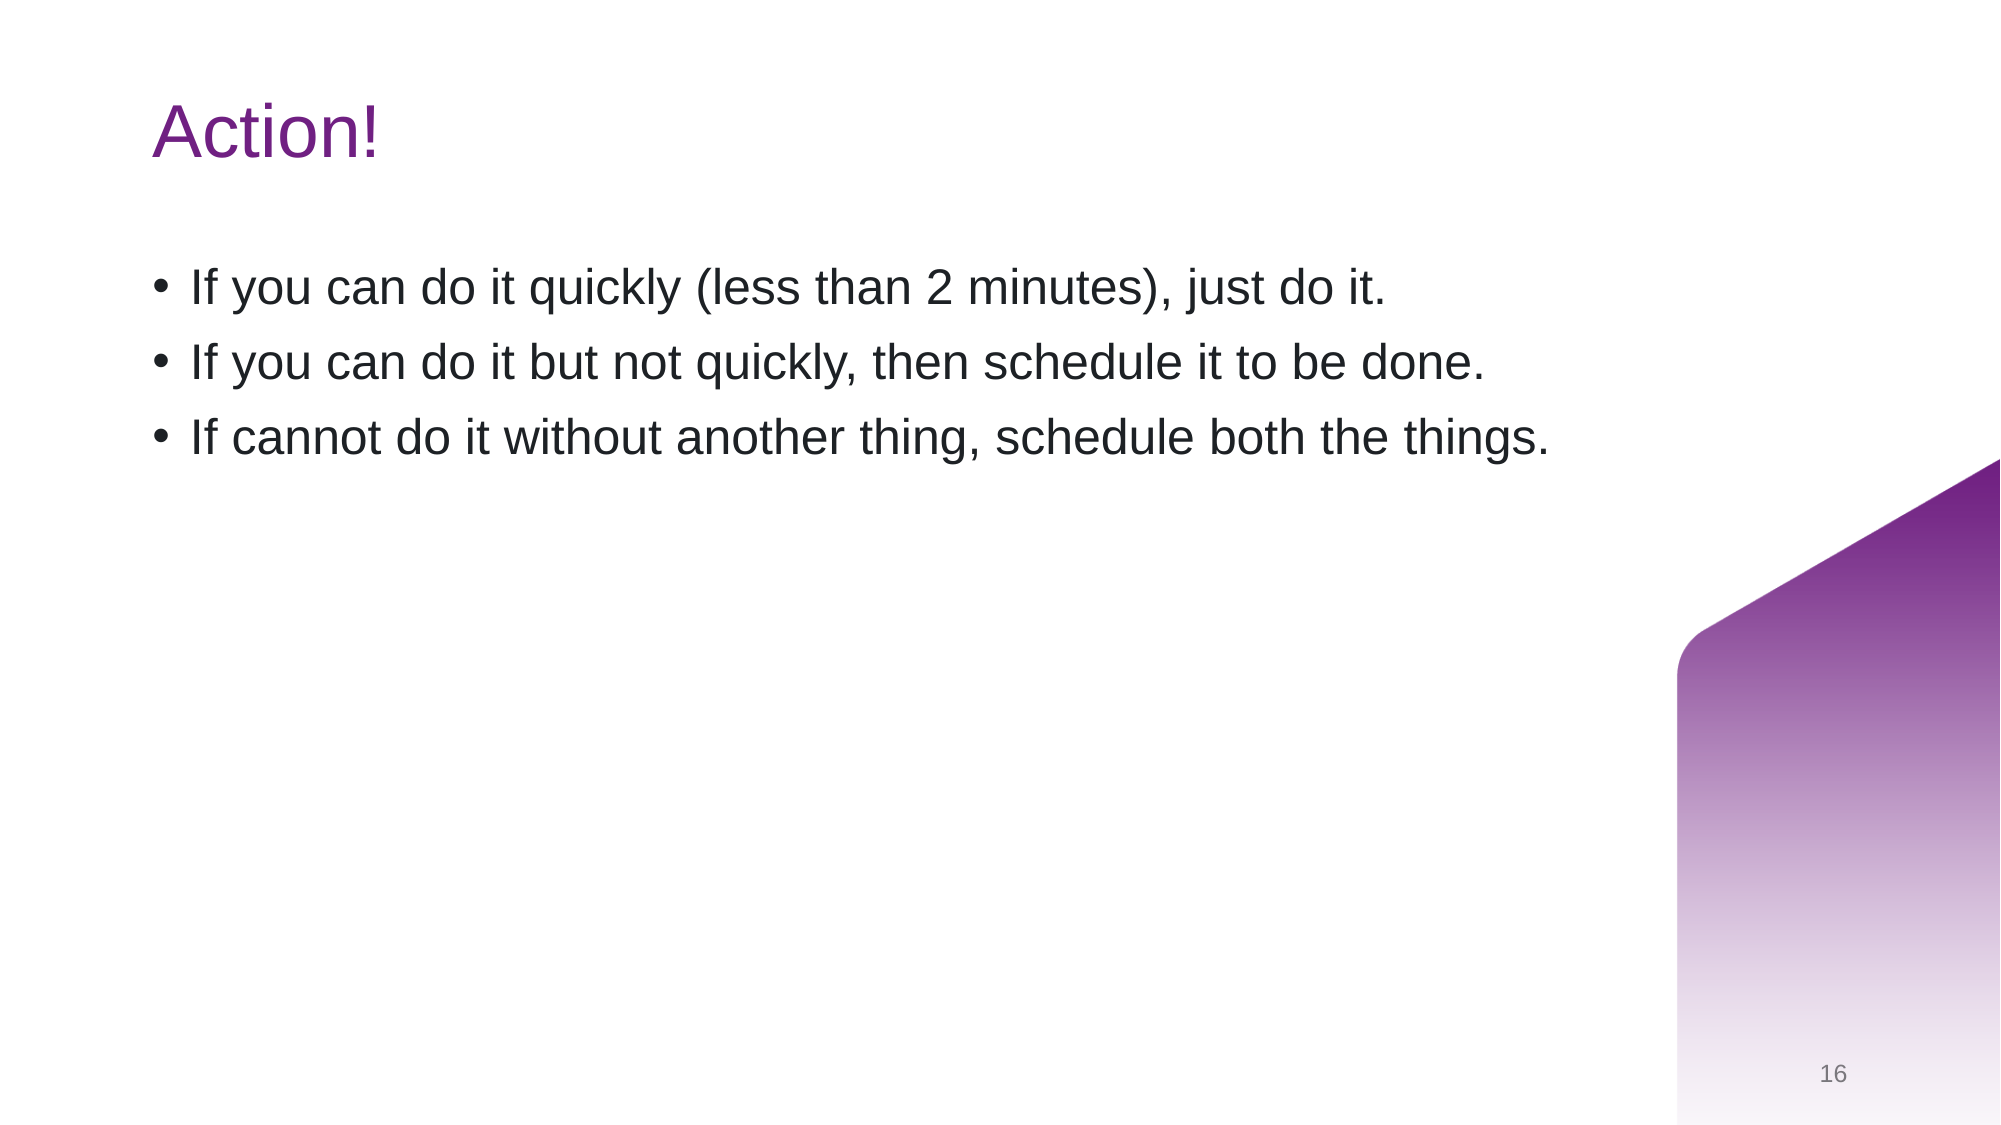

# Action!
If you can do it quickly (less than 2 minutes), just do it.
If you can do it but not quickly, then schedule it to be done.
If cannot do it without another thing, schedule both the things.
16